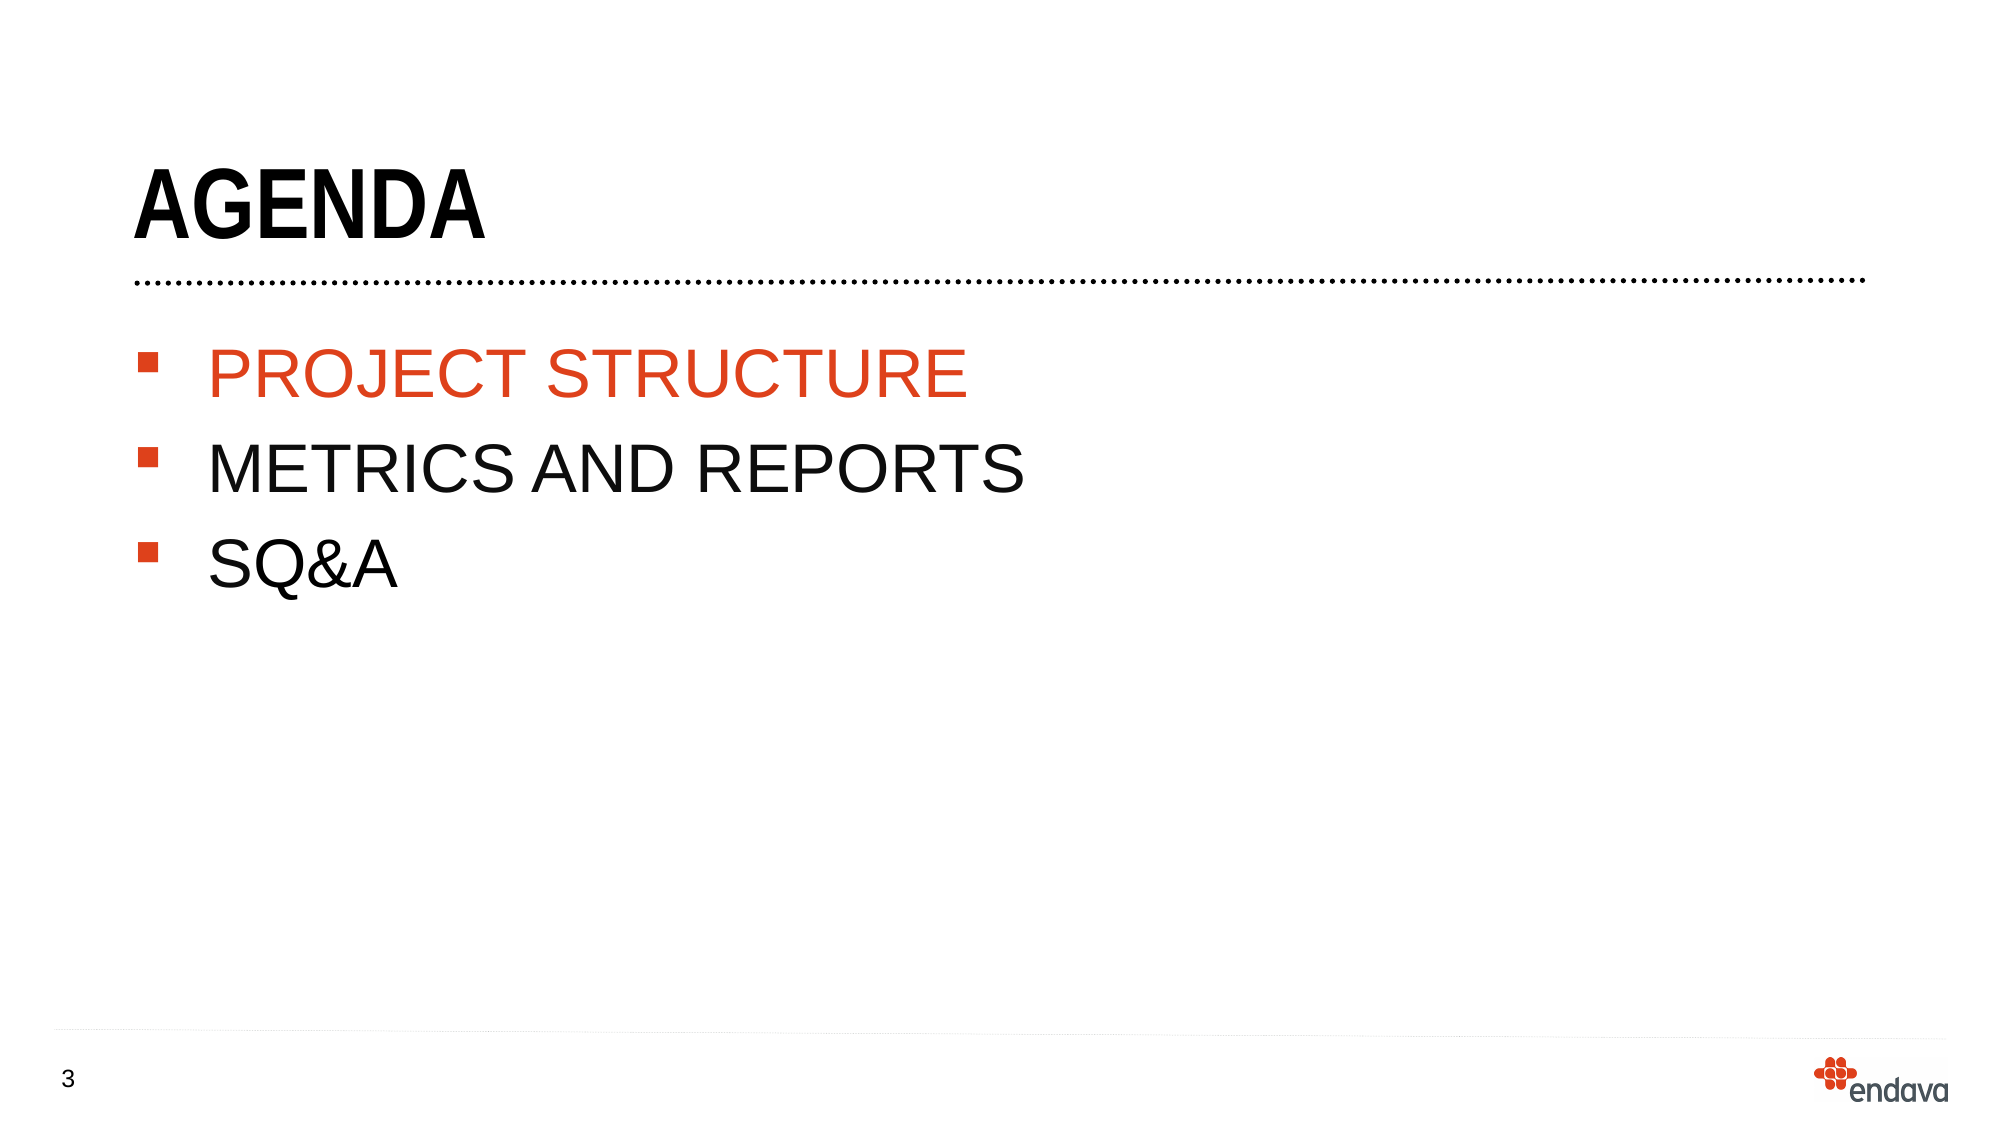

# AGENDA
PROJECT STRUCTURE
Metrics and reports
sQ&A